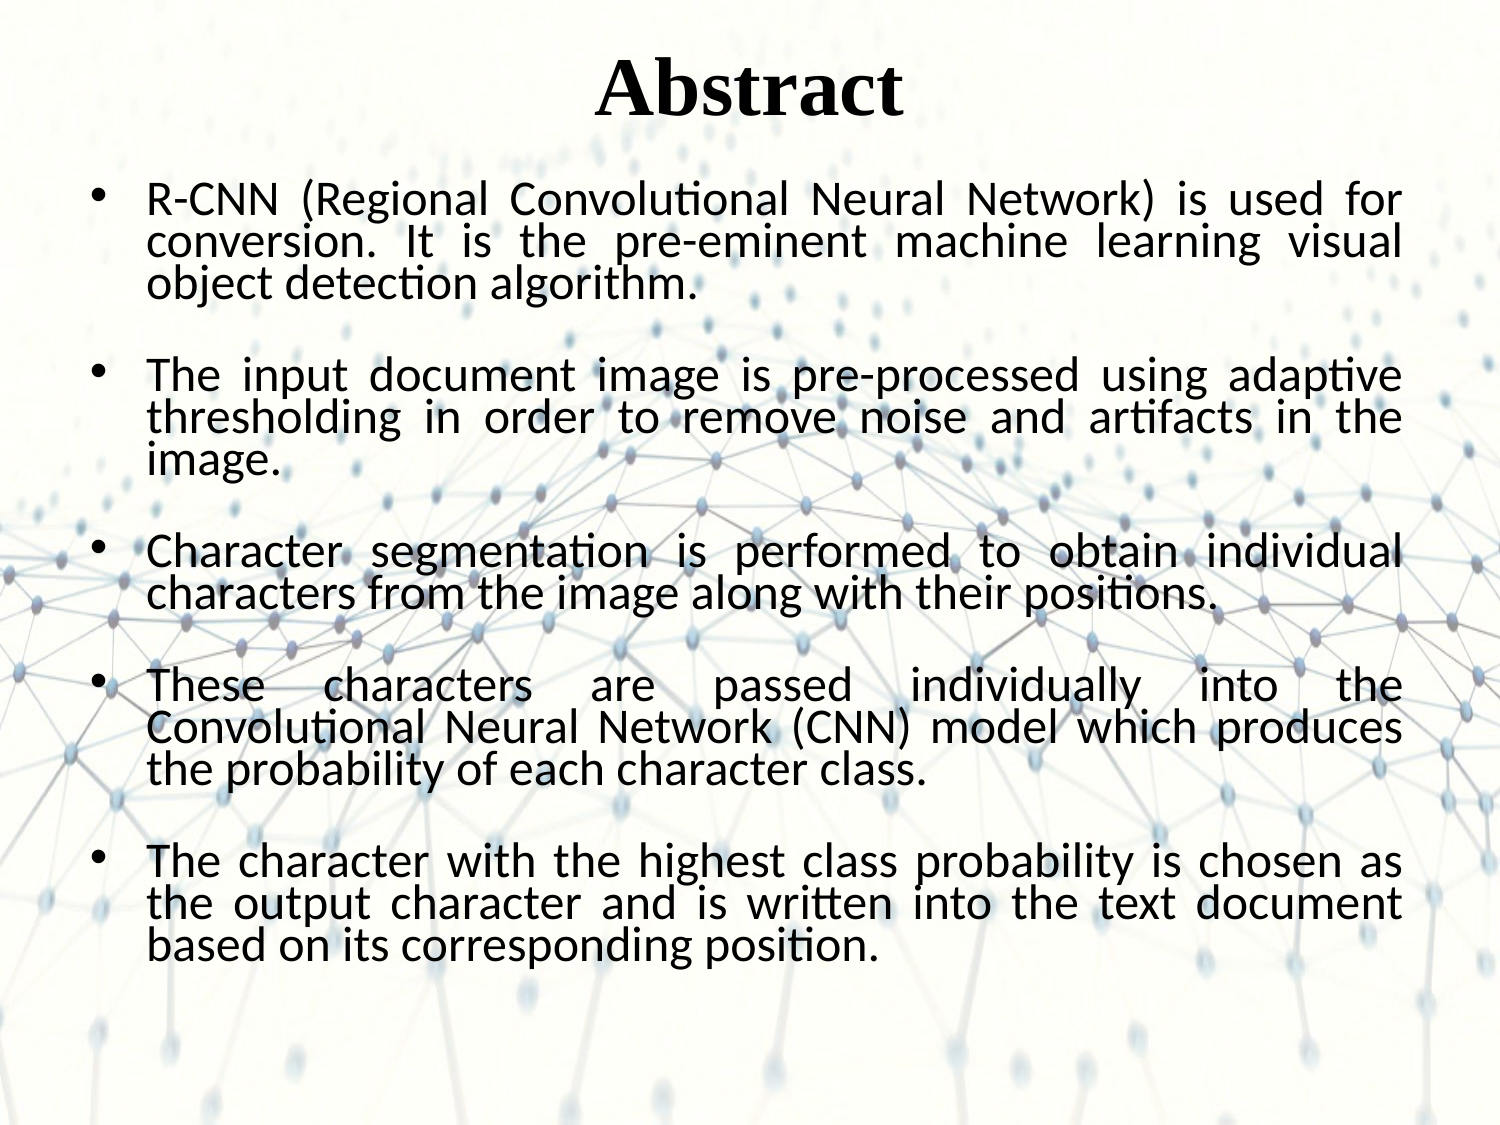

Abstract
R-CNN (Regional Convolutional Neural Network) is used for conversion. It is the pre-eminent machine learning visual object detection algorithm.
The input document image is pre-processed using adaptive thresholding in order to remove noise and artifacts in the image.
Character segmentation is performed to obtain individual characters from the image along with their positions.
These characters are passed individually into the Convolutional Neural Network (CNN) model which produces the probability of each character class.
The character with the highest class probability is chosen as the output character and is written into the text document based on its corresponding position.